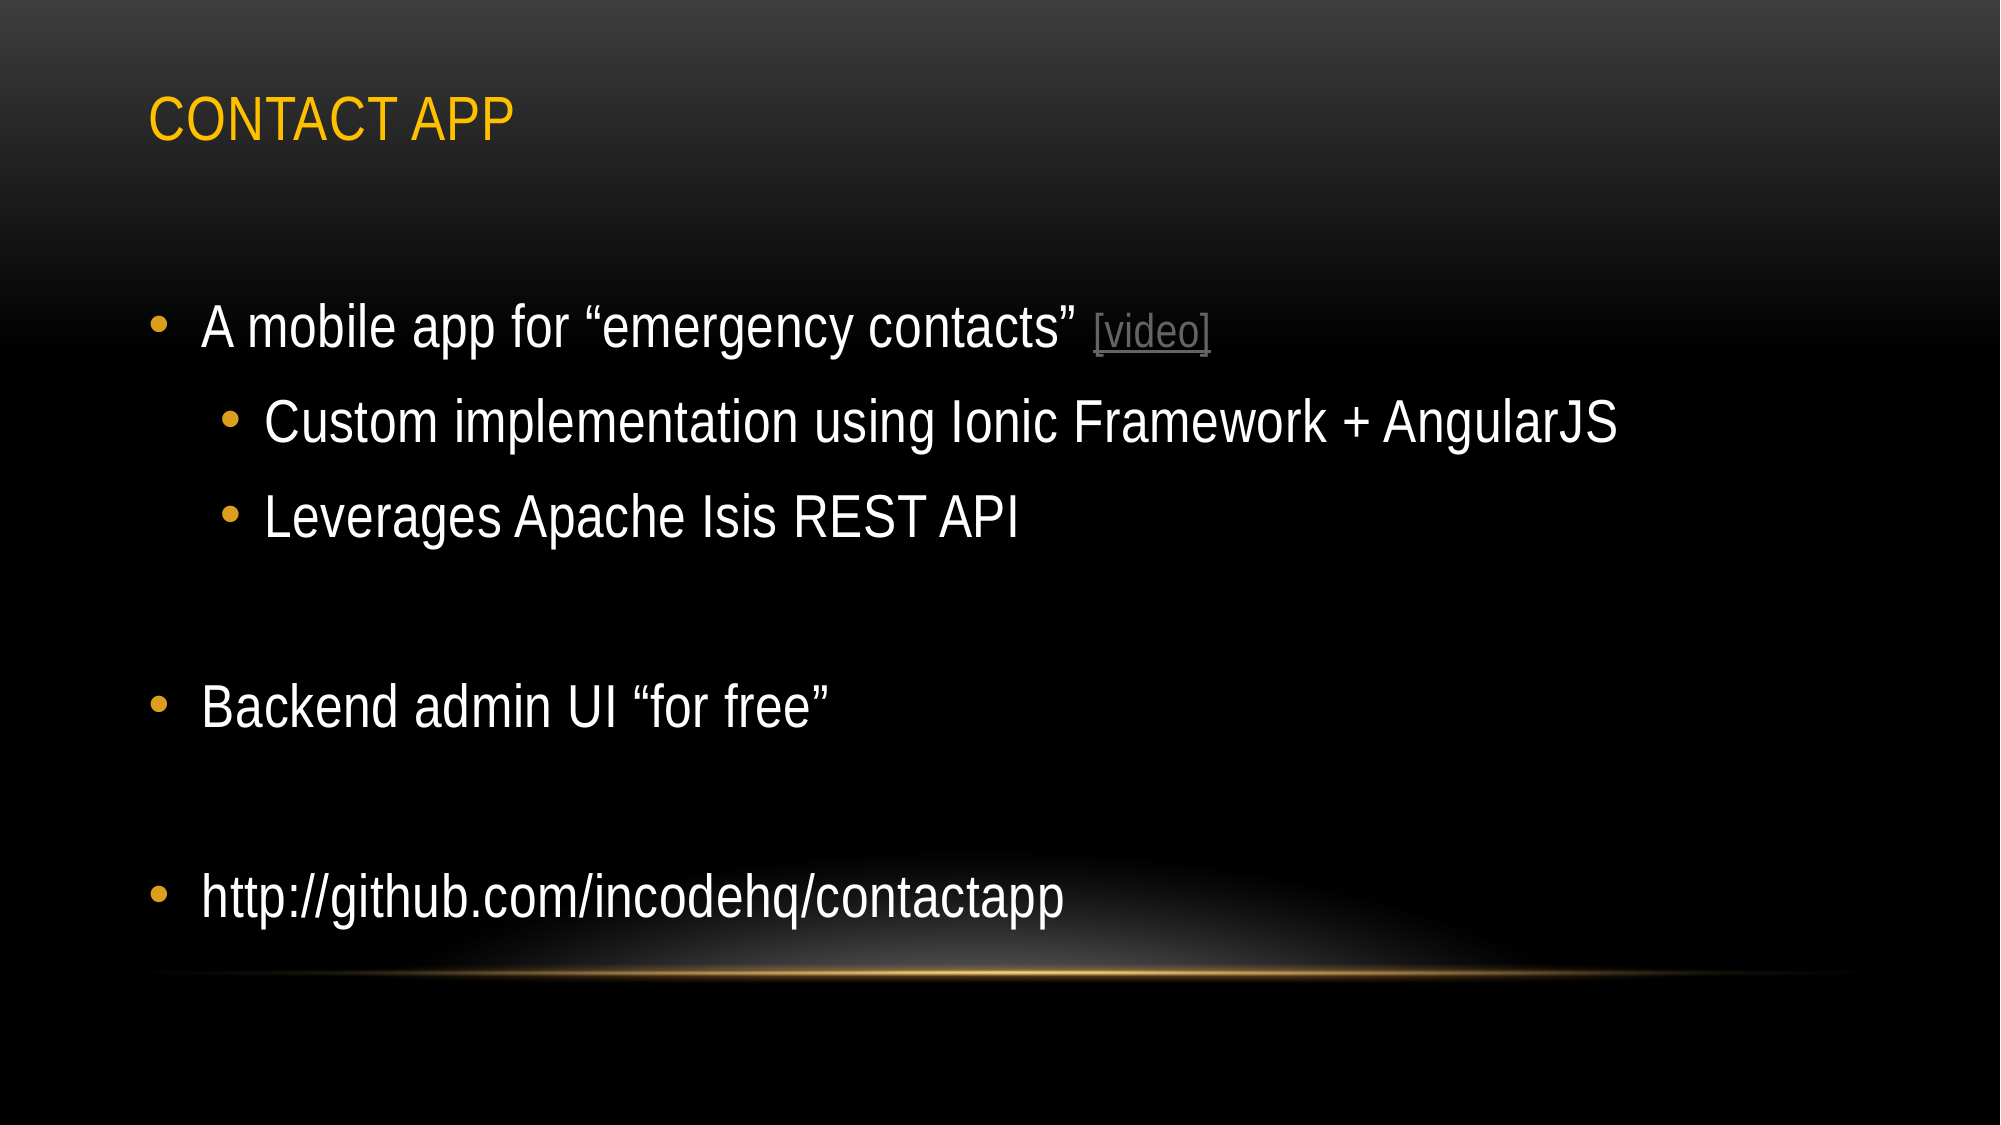

# CONTACT APP

A mobile app for “emergency contacts” [video]
Custom implementation using Ionic Framework + AngularJS
Leverages Apache Isis REST API

Backend admin UI “for free”

http://github.com/incodehq/contactapp